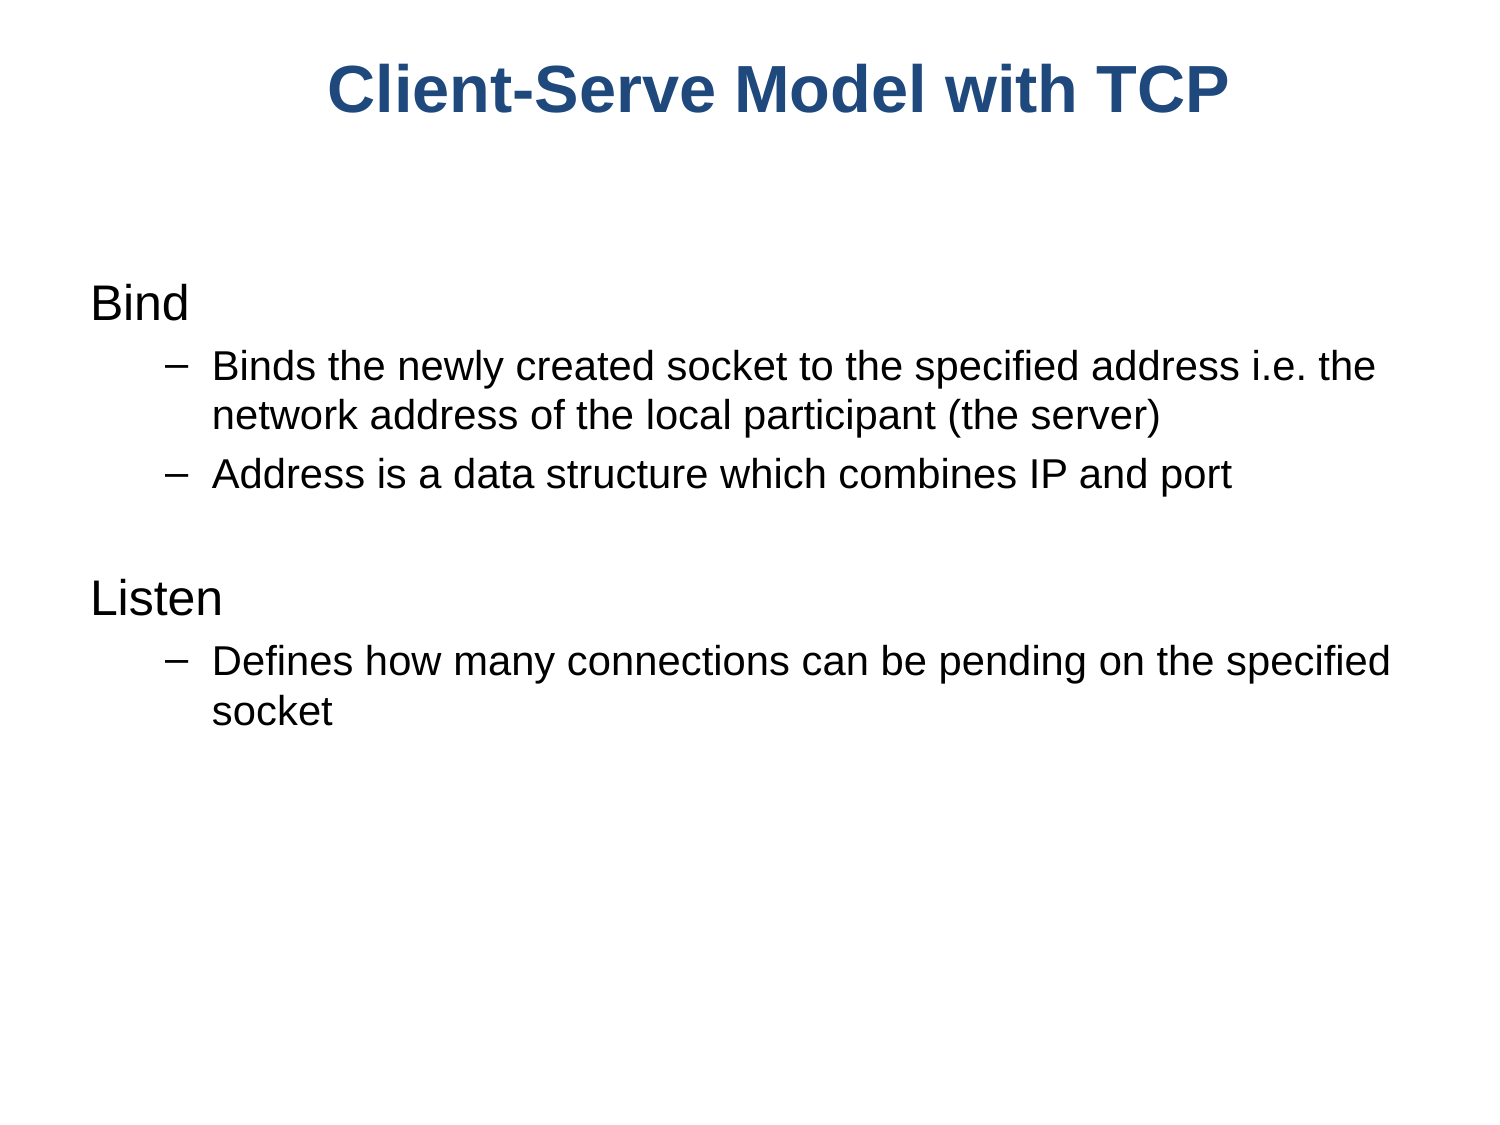

# Client-Serve Model with TCP
Bind
Binds the newly created socket to the specified address i.e. the network address of the local participant (the server)
Address is a data structure which combines IP and port

Listen
Defines how many connections can be pending on the specified socket